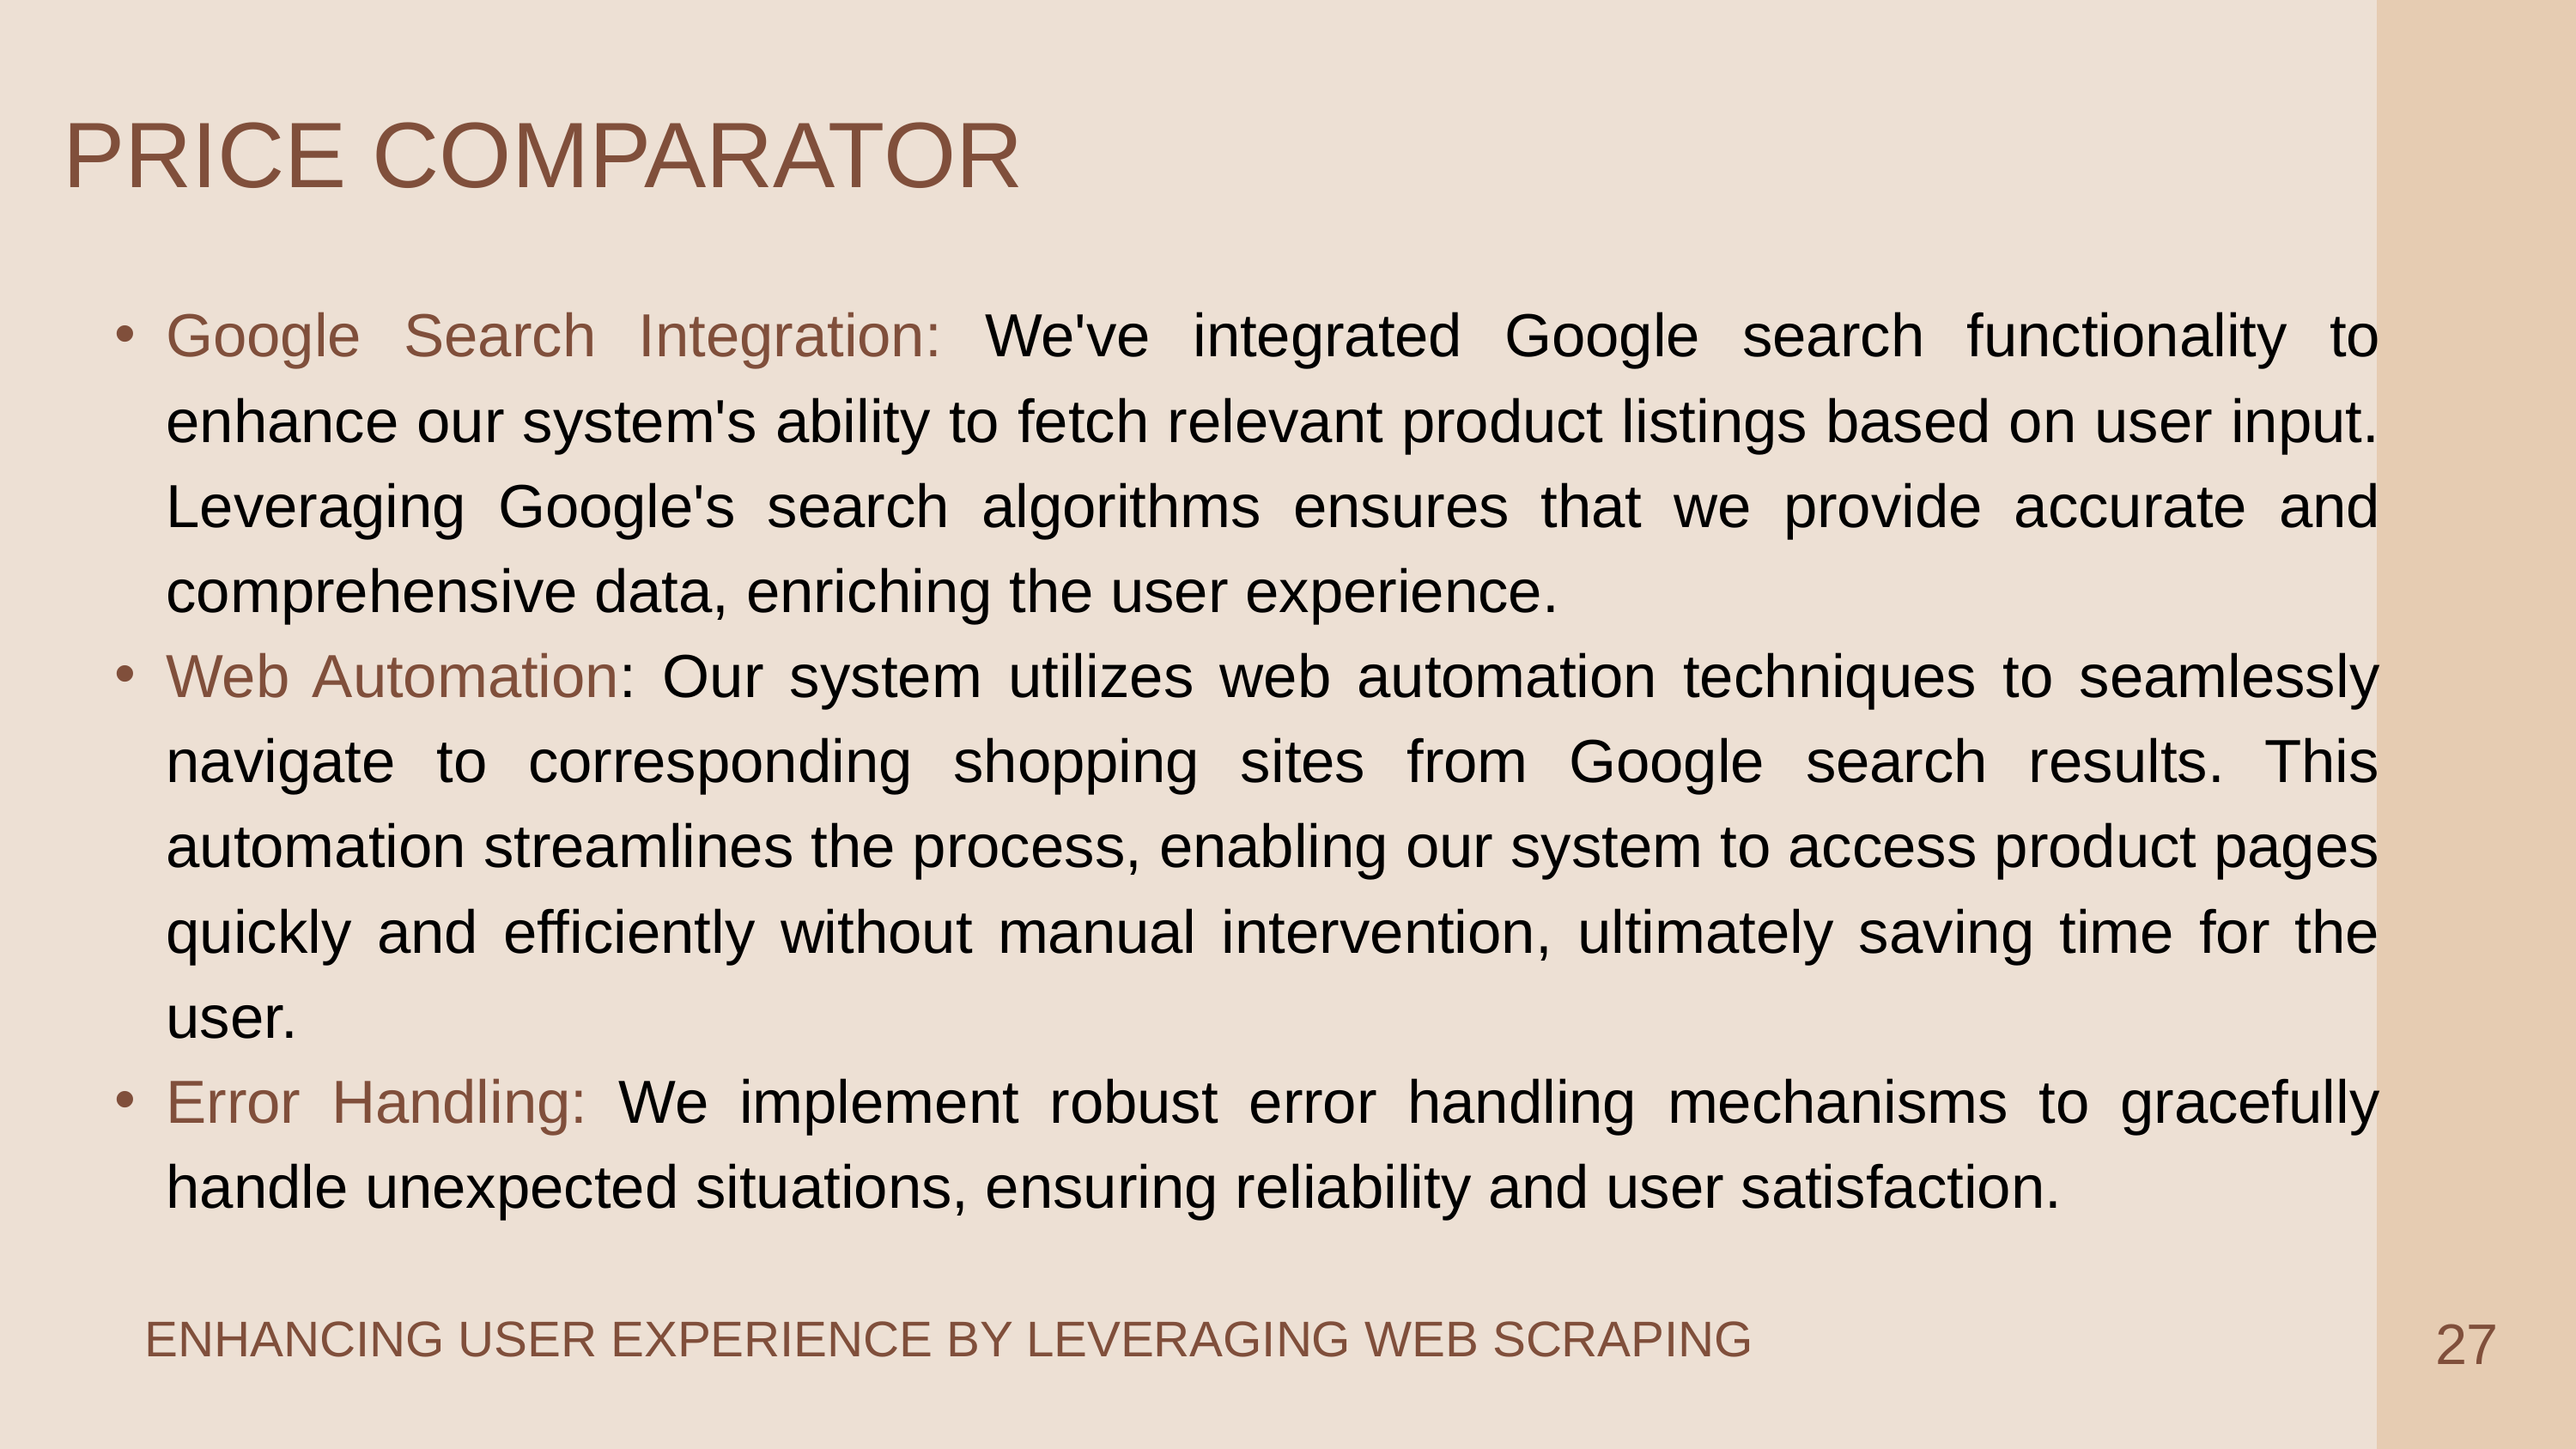

PRICE COMPARATOR
Google Search Integration: We've integrated Google search functionality to enhance our system's ability to fetch relevant product listings based on user input. Leveraging Google's search algorithms ensures that we provide accurate and comprehensive data, enriching the user experience.
Web Automation: Our system utilizes web automation techniques to seamlessly navigate to corresponding shopping sites from Google search results. This automation streamlines the process, enabling our system to access product pages quickly and efficiently without manual intervention, ultimately saving time for the user.
Error Handling: We implement robust error handling mechanisms to gracefully handle unexpected situations, ensuring reliability and user satisfaction.

27
ENHANCING USER EXPERIENCE BY LEVERAGING WEB SCRAPING